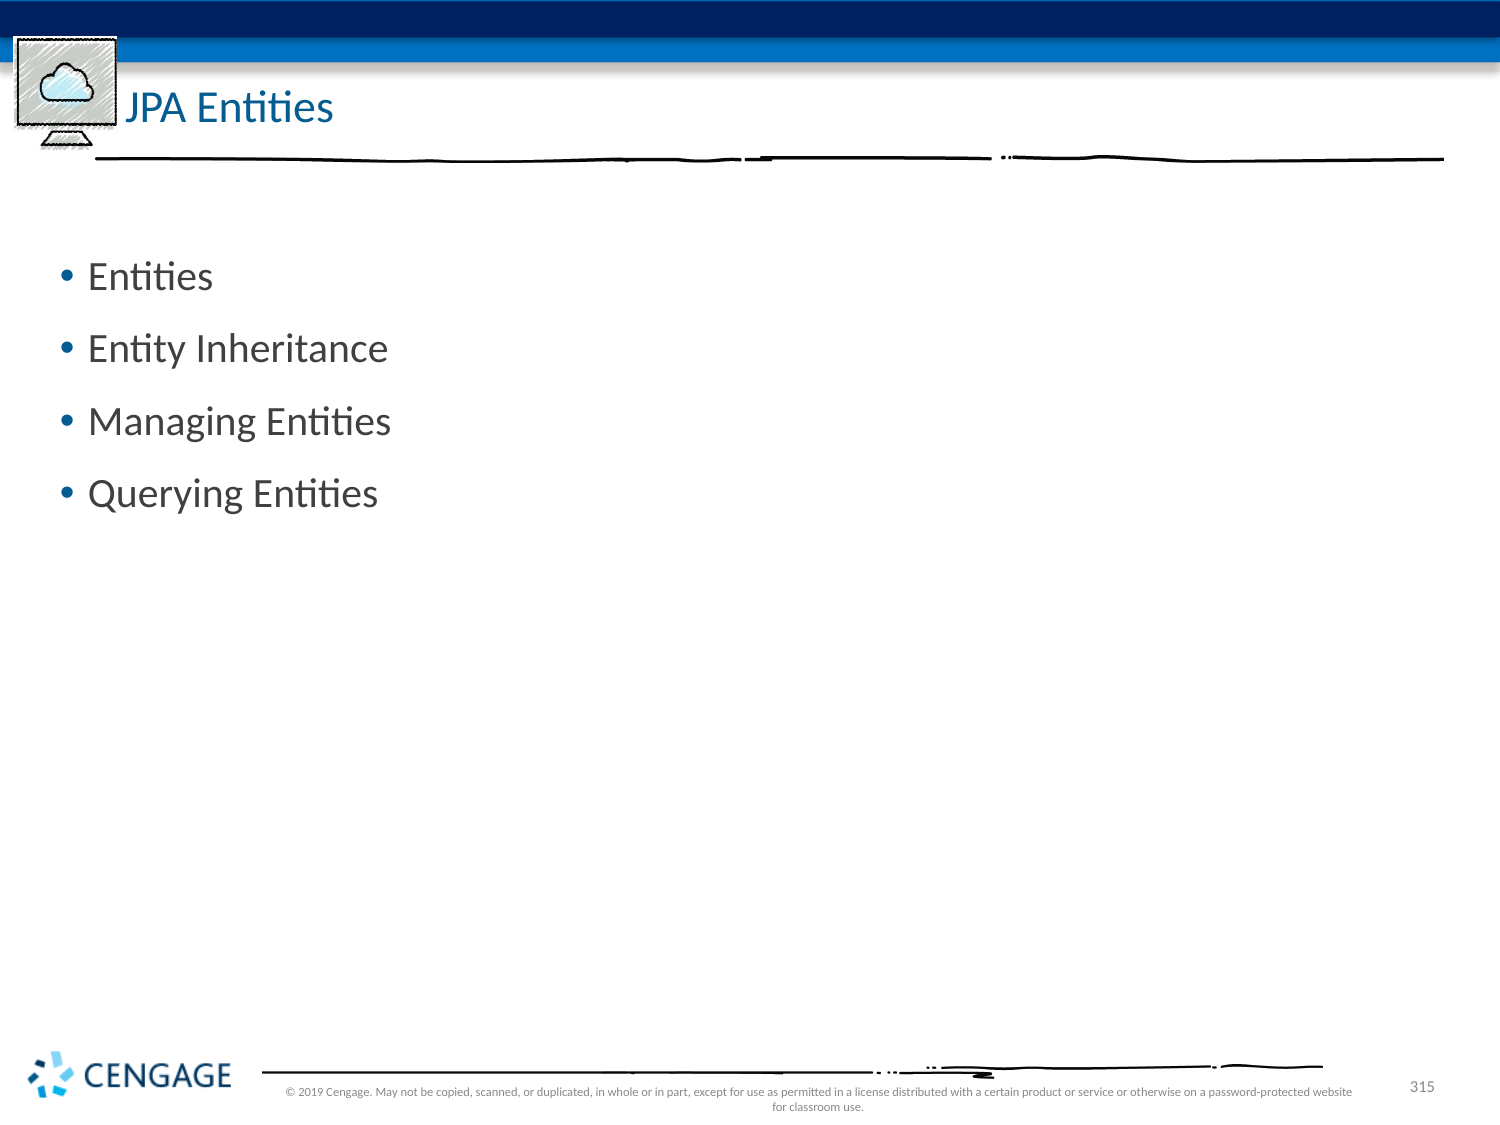

# JPA Entities
Entities
Entity Inheritance
Managing Entities
Querying Entities
© 2019 Cengage. May not be copied, scanned, or duplicated, in whole or in part, except for use as permitted in a license distributed with a certain product or service or otherwise on a password-protected website for classroom use.